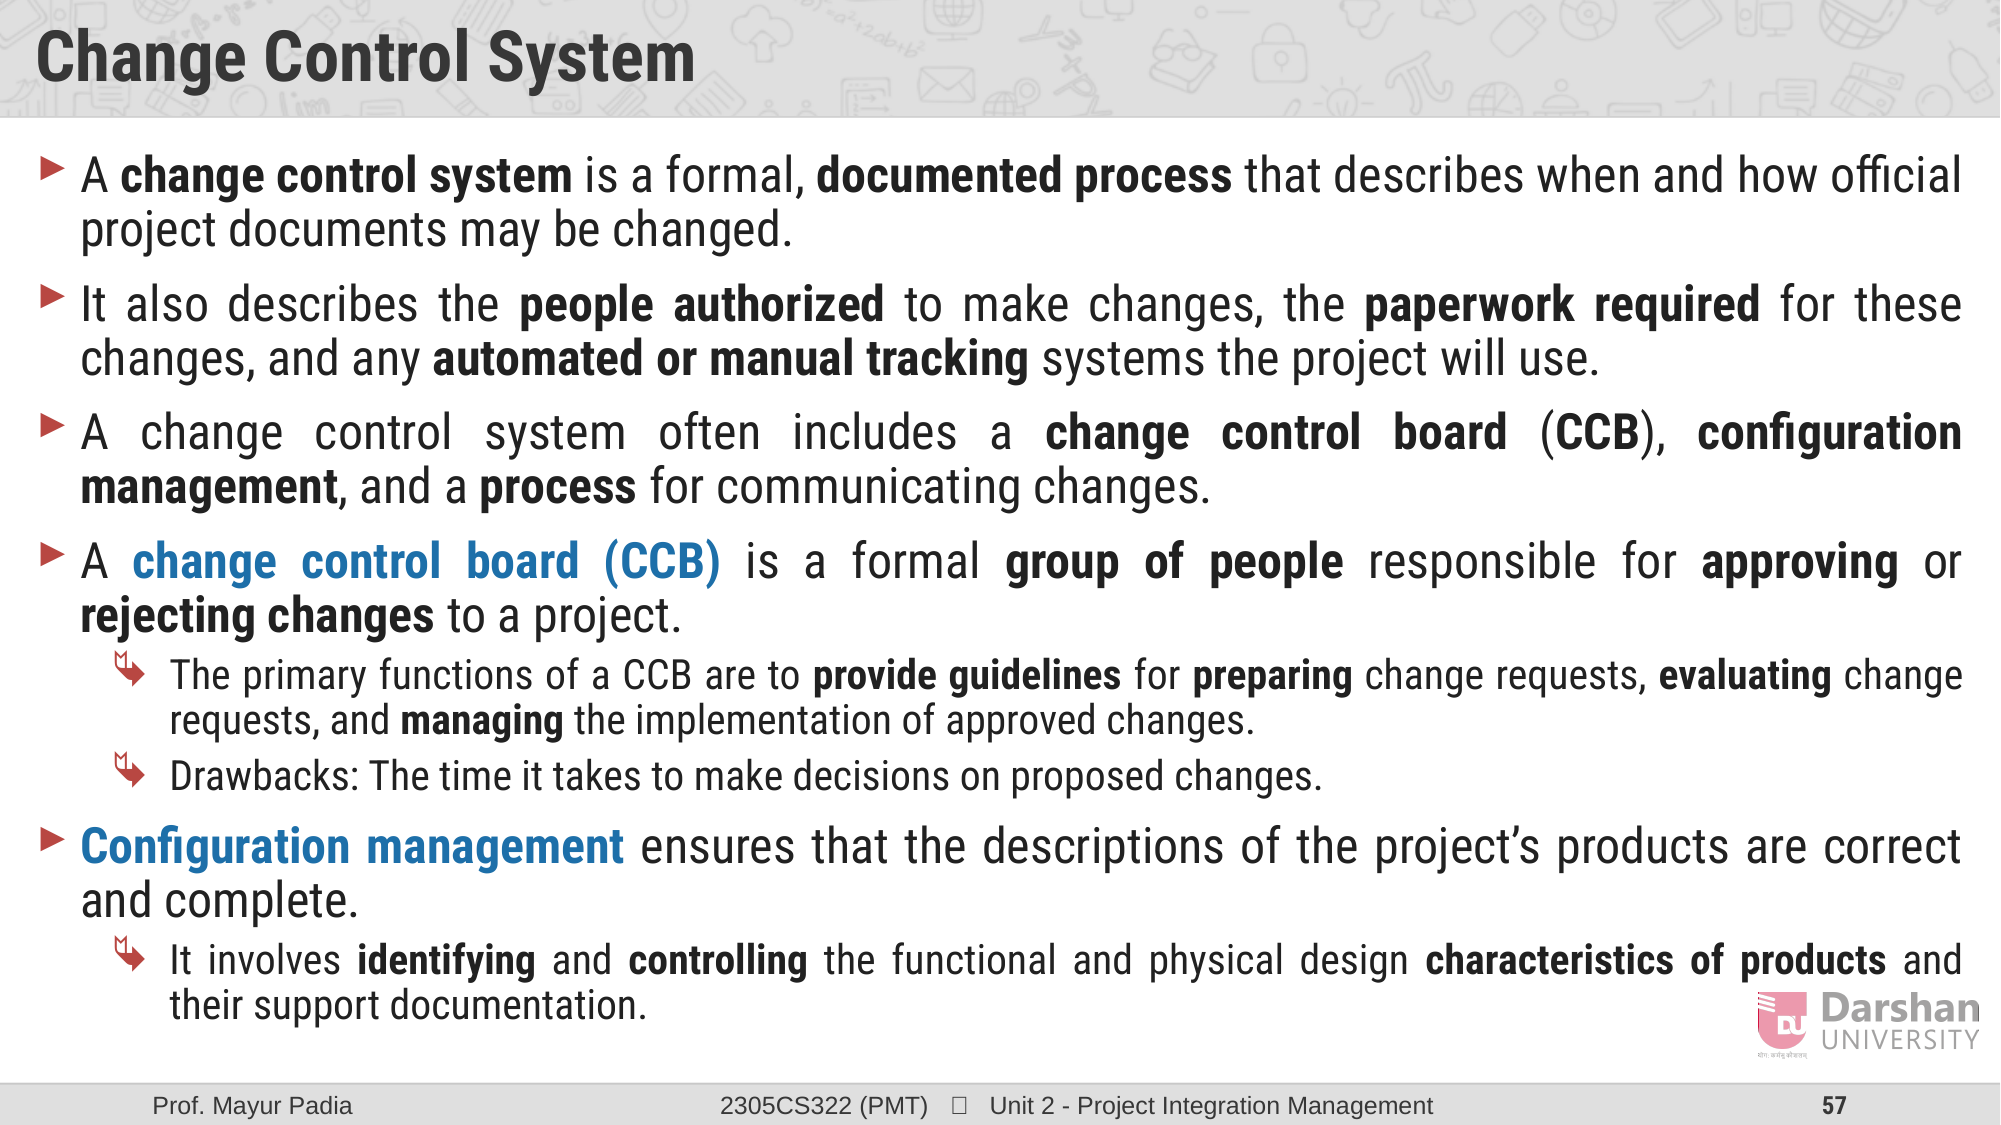

# Change Control System
A change control system is a formal, documented process that describes when and how official project documents may be changed.
It also describes the people authorized to make changes, the paperwork required for these changes, and any automated or manual tracking systems the project will use.
A change control system often includes a change control board (CCB), configuration management, and a process for communicating changes.
A change control board (CCB) is a formal group of people responsible for approving or rejecting changes to a project.
The primary functions of a CCB are to provide guidelines for preparing change requests, evaluating change requests, and managing the implementation of approved changes.
Drawbacks: The time it takes to make decisions on proposed changes.
Configuration management ensures that the descriptions of the project’s products are correct and complete.
It involves identifying and controlling the functional and physical design characteristics of products and their support documentation.